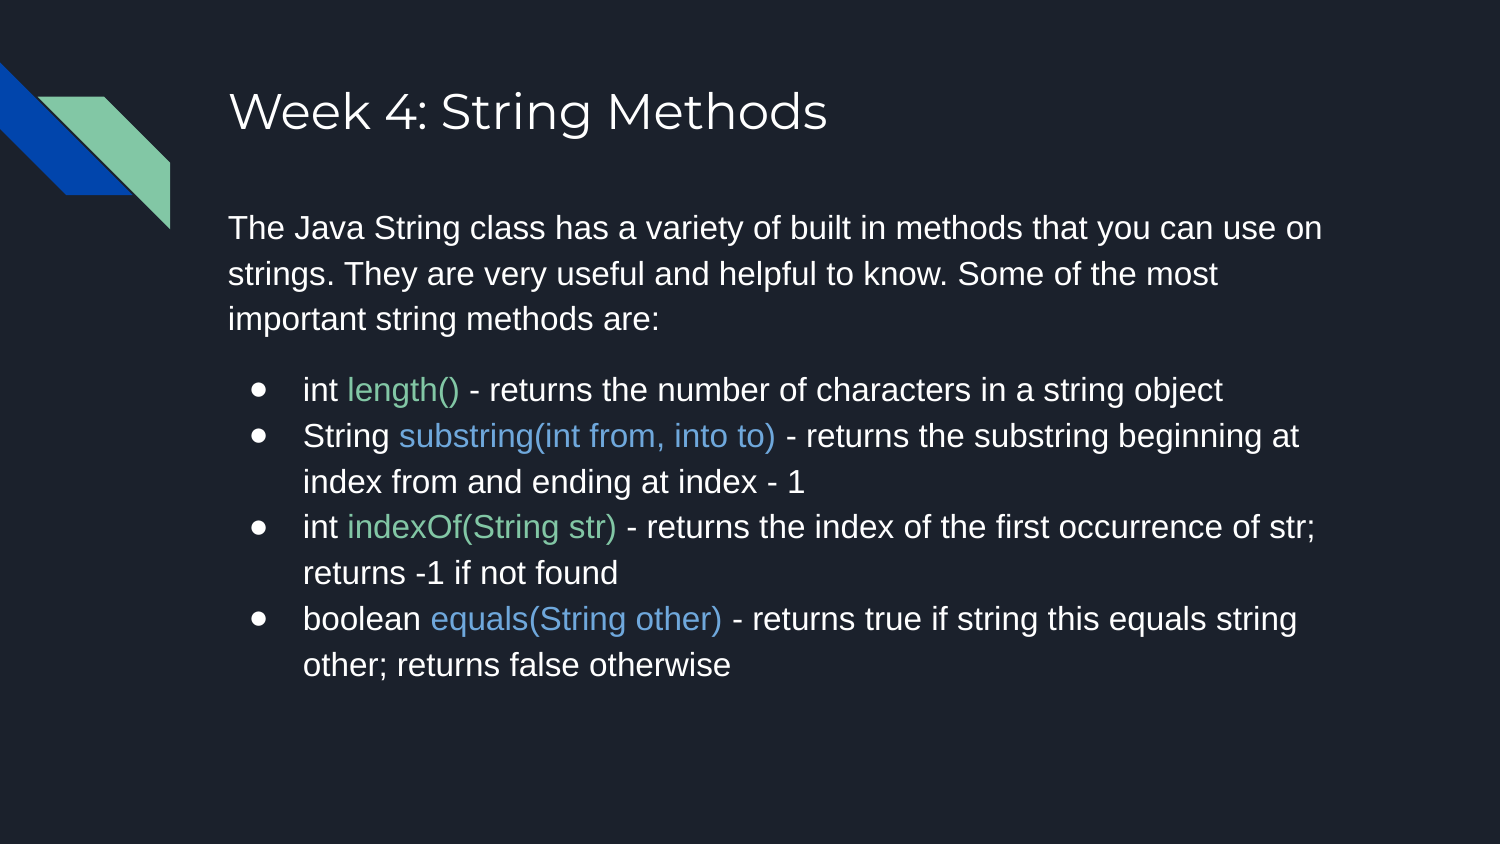

# Week 4: String Methods
The Java String class has a variety of built in methods that you can use on strings. They are very useful and helpful to know. Some of the most important string methods are:
int length() - returns the number of characters in a string object
String substring(int from, into to) - returns the substring beginning at index from and ending at index - 1
int indexOf(String str) - returns the index of the first occurrence of str; returns -1 if not found
boolean equals(String other) - returns true if string this equals string other; returns false otherwise